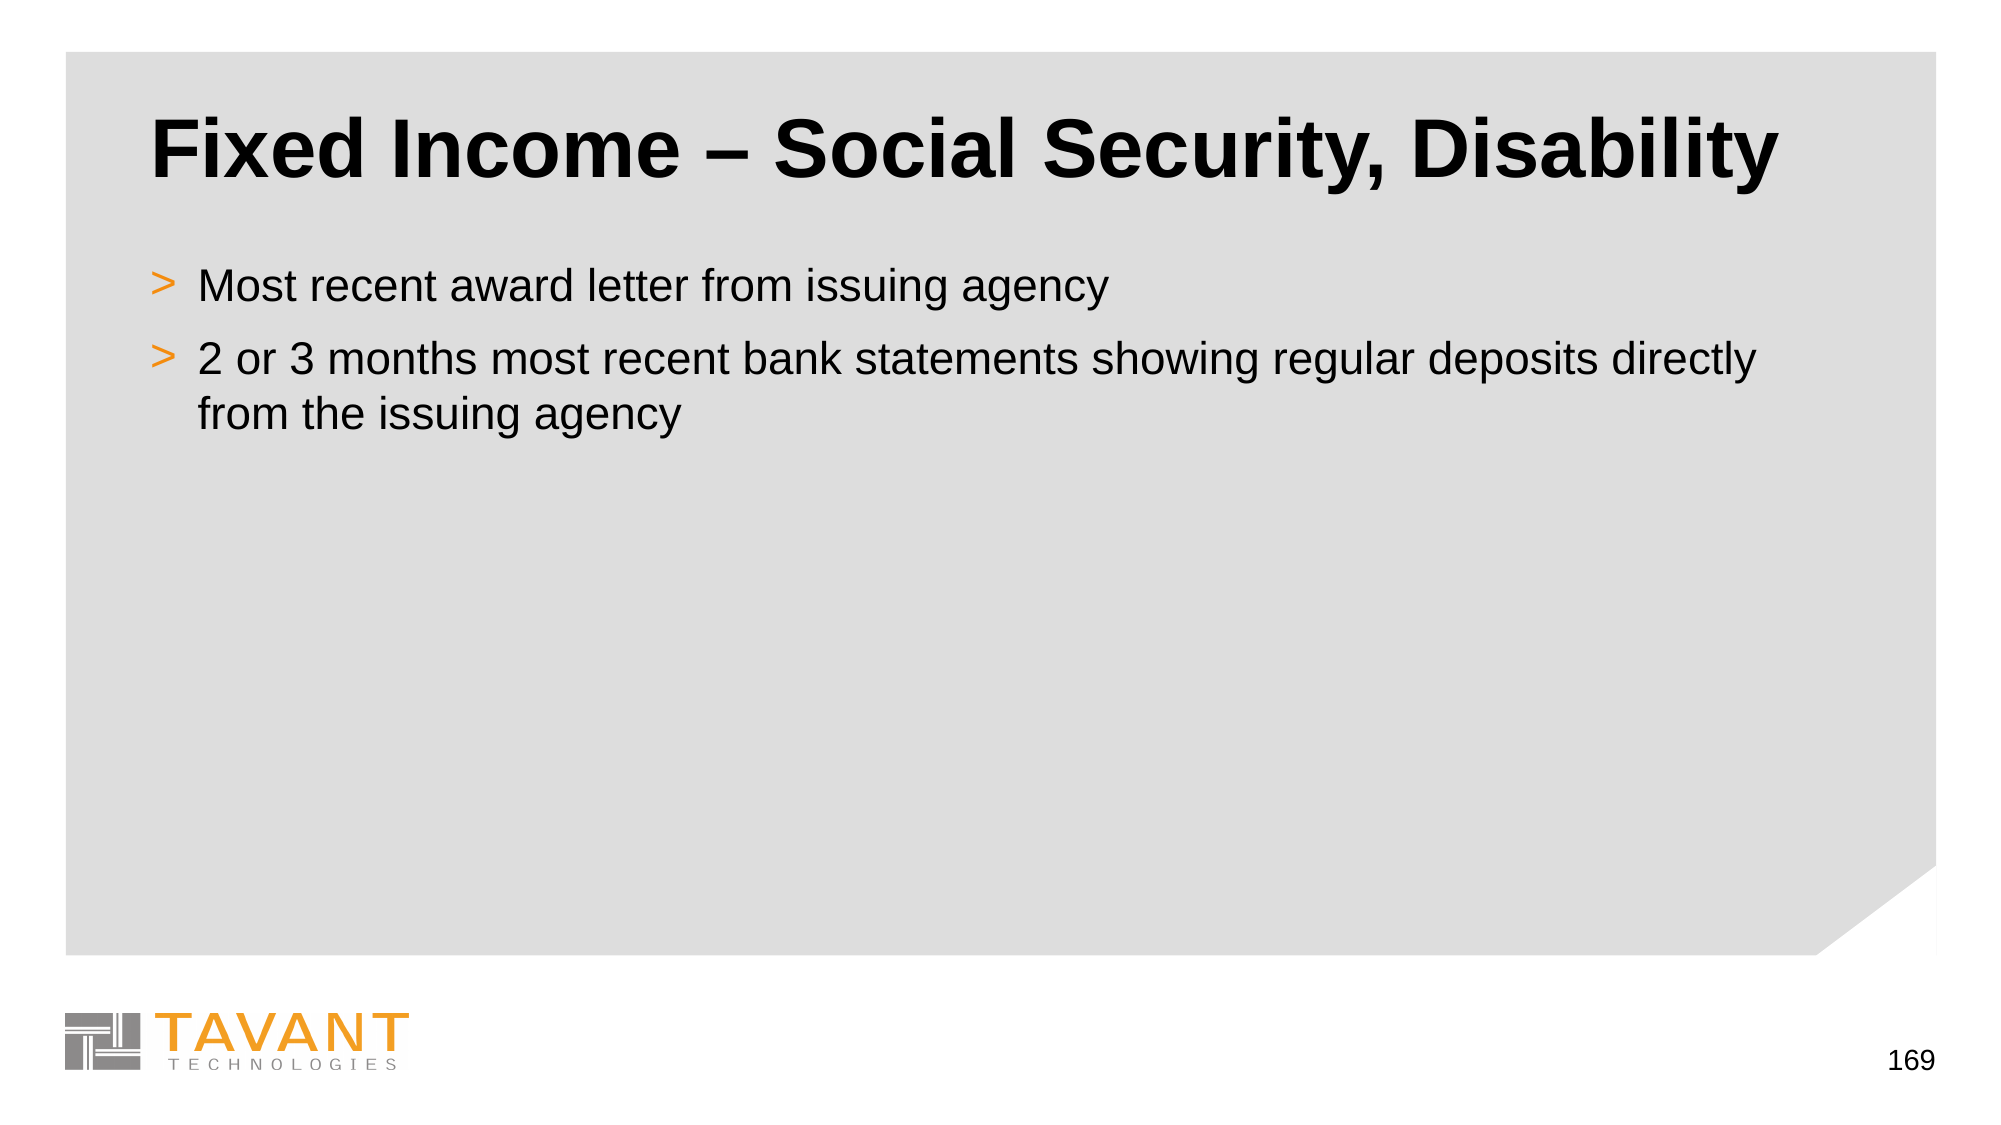

# Fixed Income – Social Security, Disability
Most recent award letter from issuing agency
2 or 3 months most recent bank statements showing regular deposits directly from the issuing agency
169